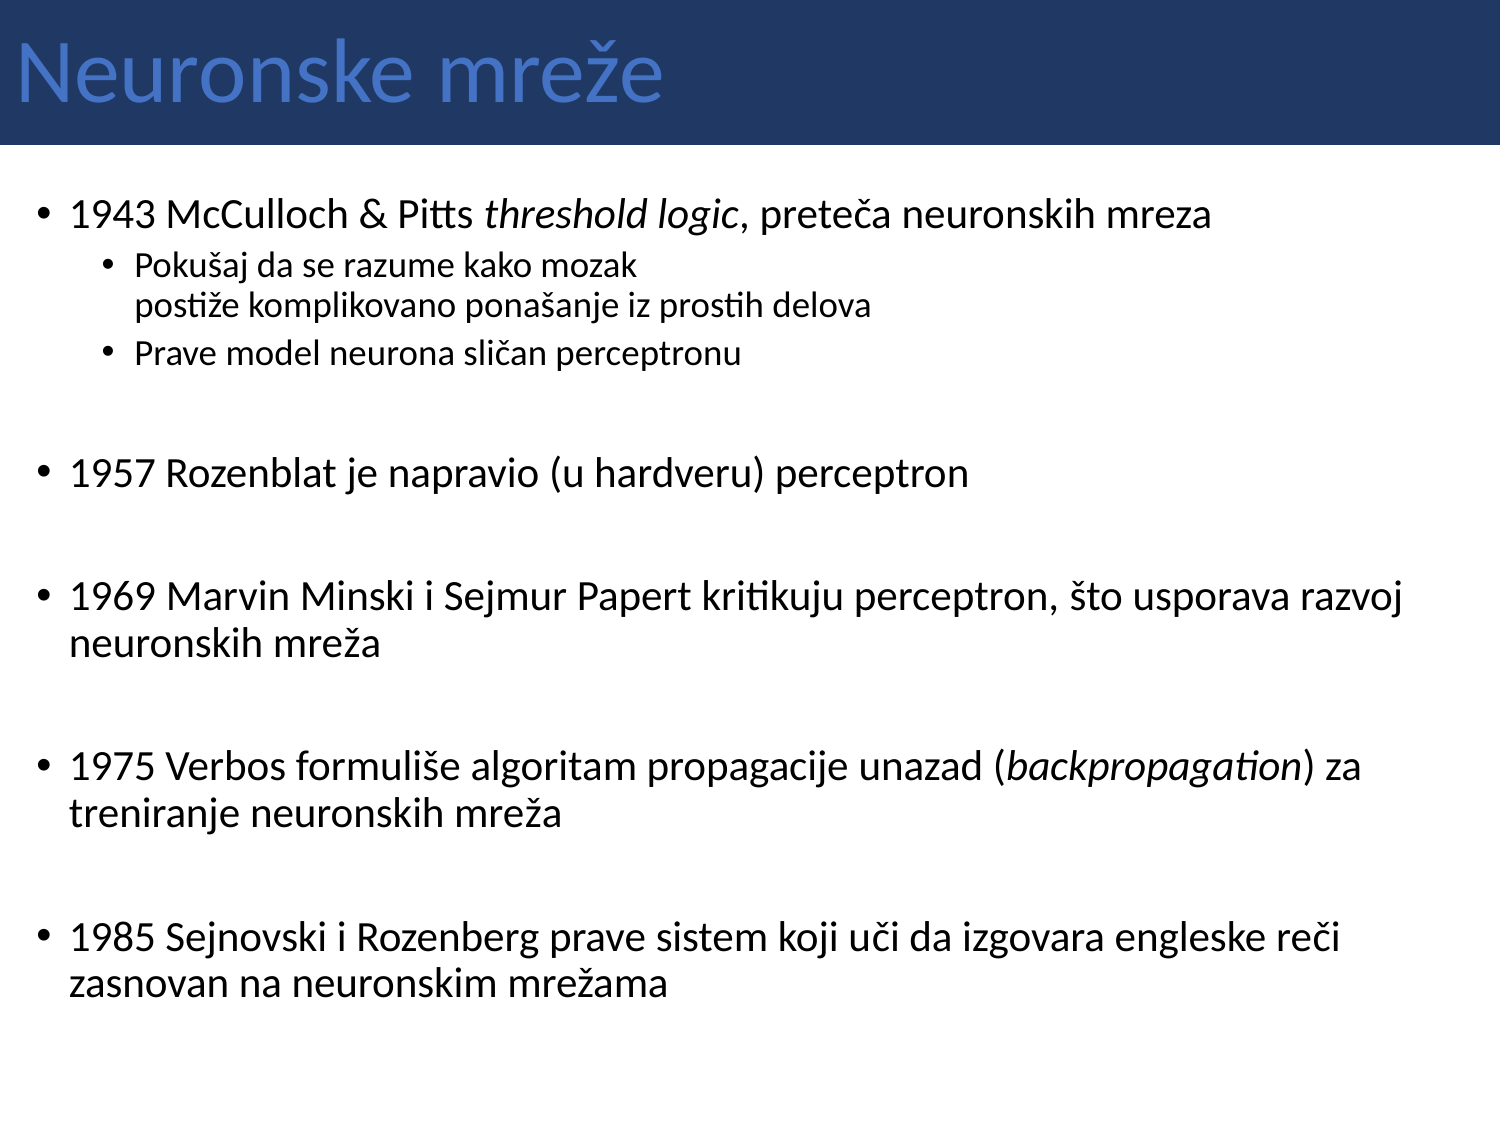

# Neuronske mreže
1943 McCulloch & Pitts threshold logic, preteča neuronskih mreza
Pokušaj da se razume kako mozak
postiže komplikovano ponašanje iz prostih delova
Prave model neurona sličan perceptronu

1957 Rozenblat je napravio (u hardveru) perceptron

1969 Marvin Minski i Sejmur Papert kritikuju perceptron, što usporava razvoj neuronskih mreža

1975 Verbos formuliše algoritam propagacije unazad (backpropagation) za treniranje neuronskih mreža

1985 Sejnovski i Rozenberg prave sistem koji uči da izgovara engleske reči zasnovan na neuronskim mrežama